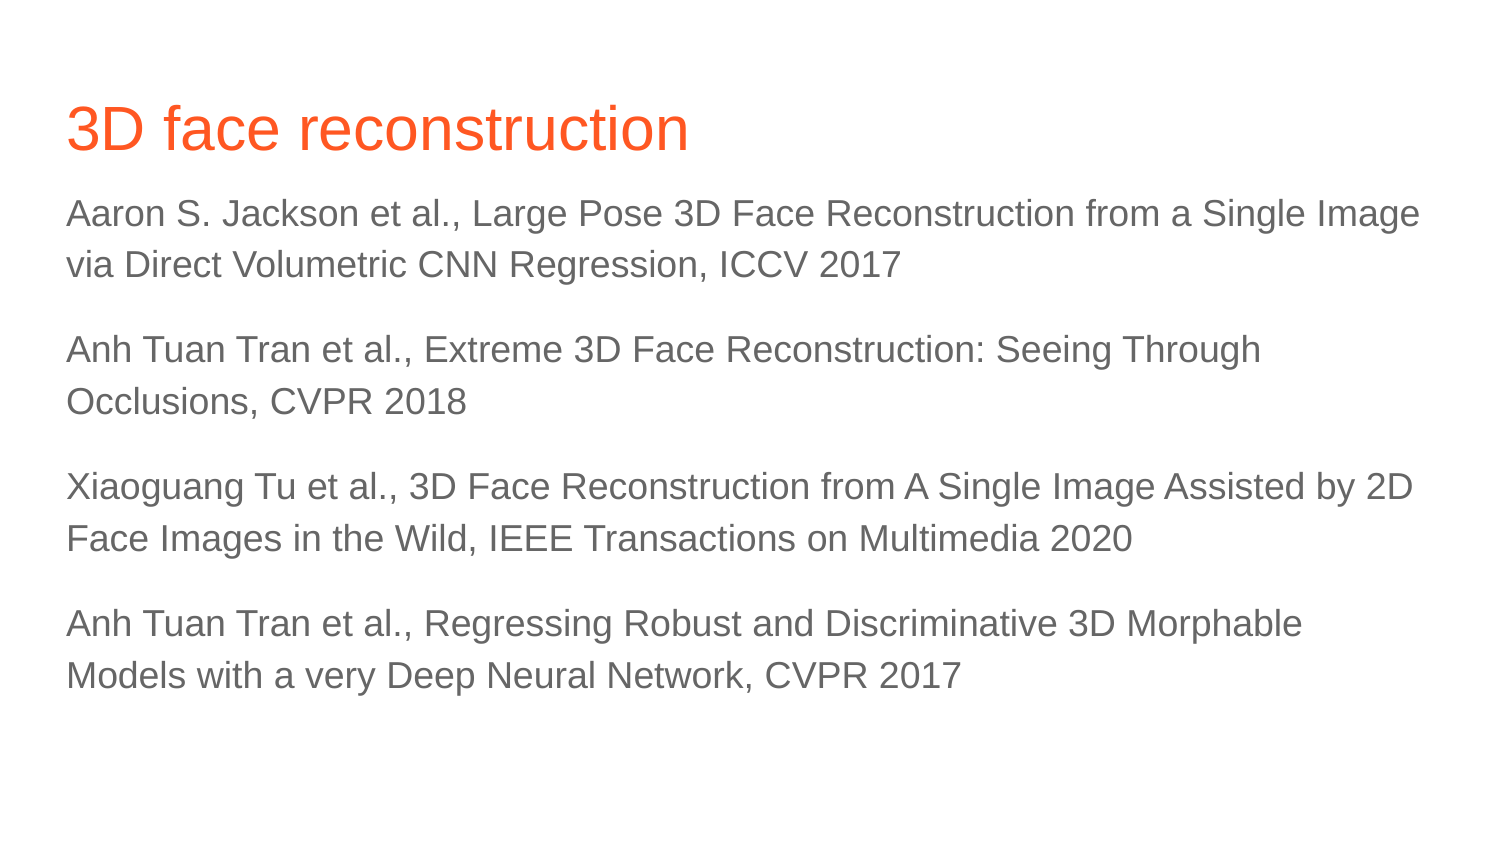

# 3D face reconstruction
Aaron S. Jackson et al., Large Pose 3D Face Reconstruction from a Single Image via Direct Volumetric CNN Regression, ICCV 2017
Anh Tuan Tran et al., Extreme 3D Face Reconstruction: Seeing Through Occlusions, CVPR 2018
Xiaoguang Tu et al., 3D Face Reconstruction from A Single Image Assisted by 2D Face Images in the Wild, IEEE Transactions on Multimedia 2020
Anh Tuan Tran et al., Regressing Robust and Discriminative 3D Morphable Models with a very Deep Neural Network, CVPR 2017